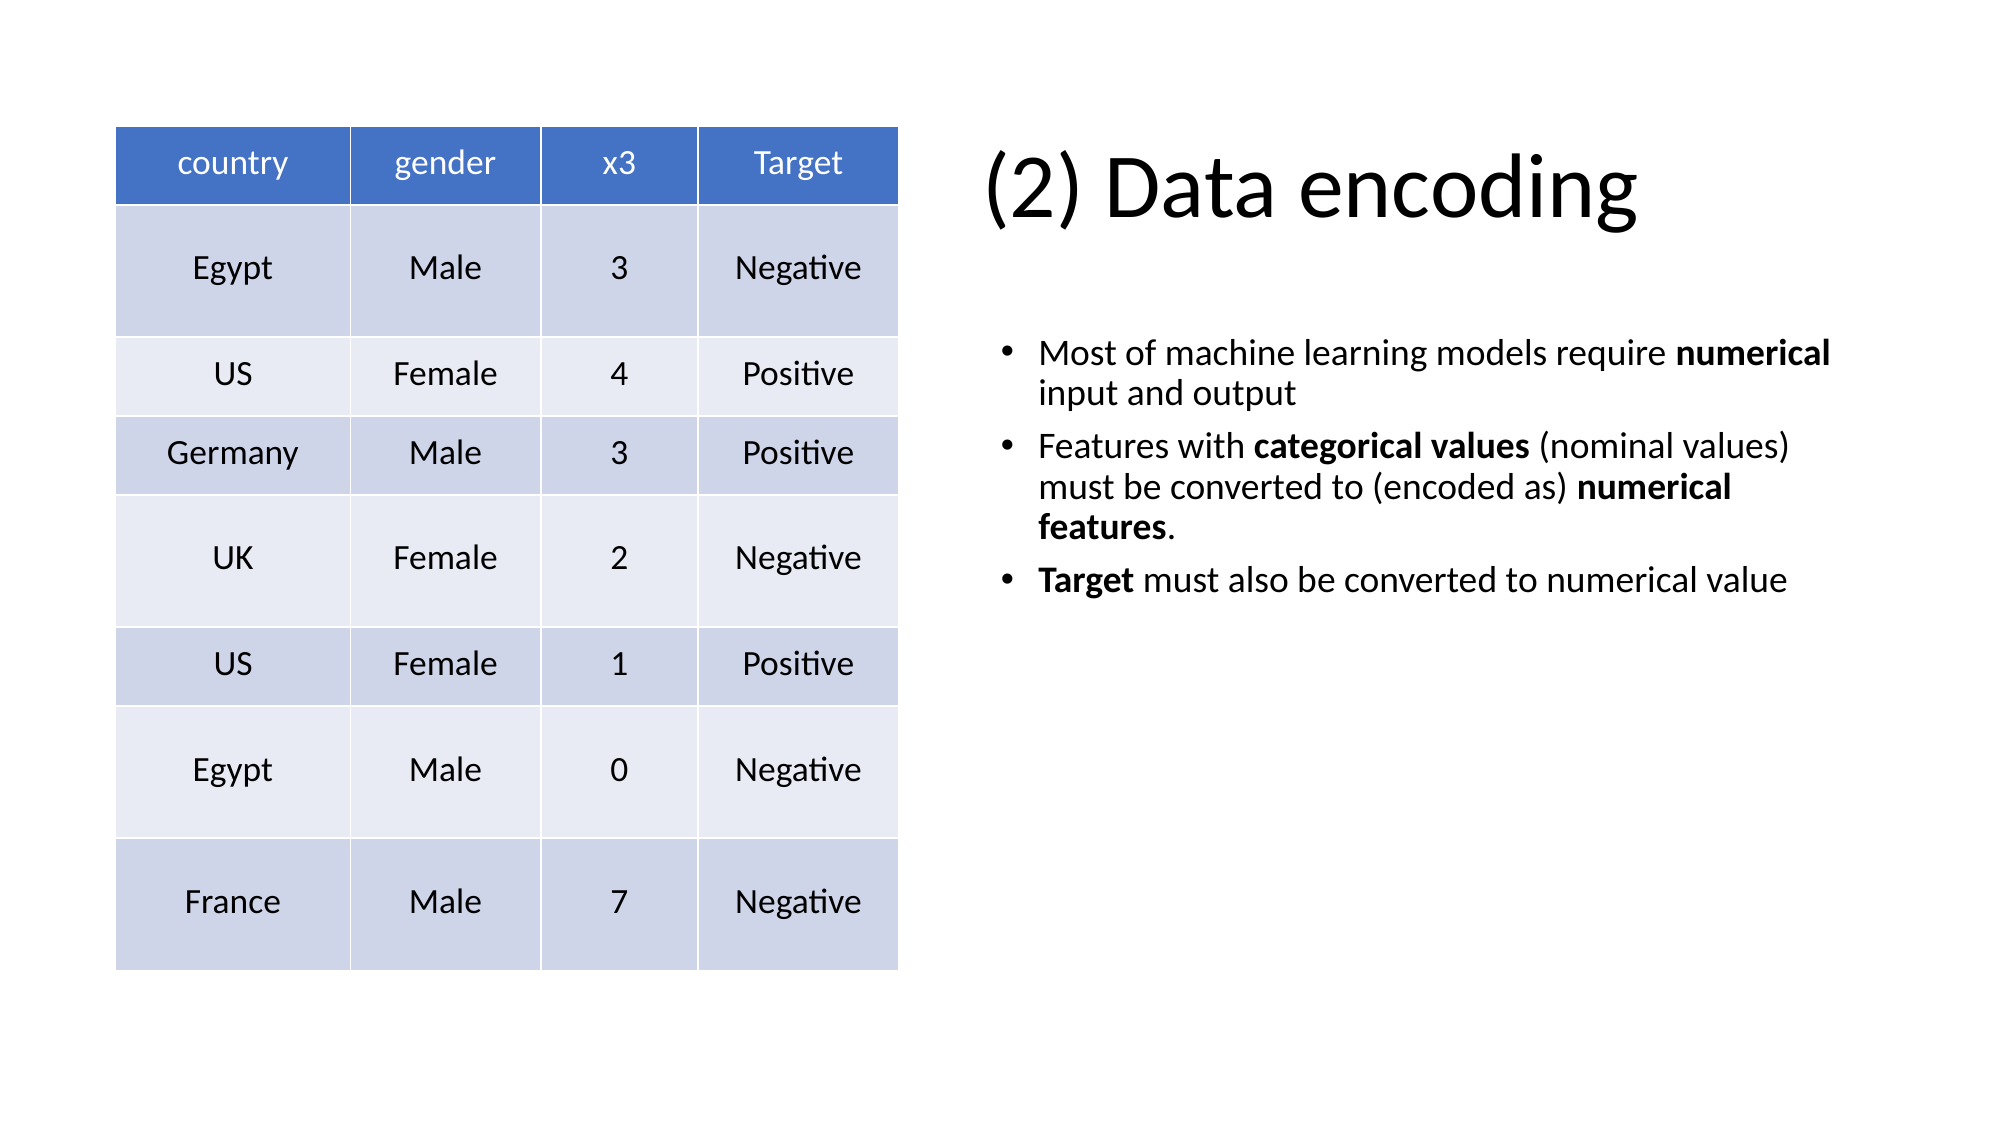

# (2) Data encoding
| country | gender | x3 | Target |
| --- | --- | --- | --- |
| Egypt | Male | 3 | Negative |
| US | Female | 4 | Positive |
| Germany | Male | 3 | Positive |
| UK | Female | 2 | Negative |
| US | Female | 1 | Positive |
| Egypt | Male | 0 | Negative |
| France | Male | 7 | Negative |
Most of machine learning models require numerical input and output
Features with categorical values (nominal values) must be converted to (encoded as) numerical features.
Target must also be converted to numerical value